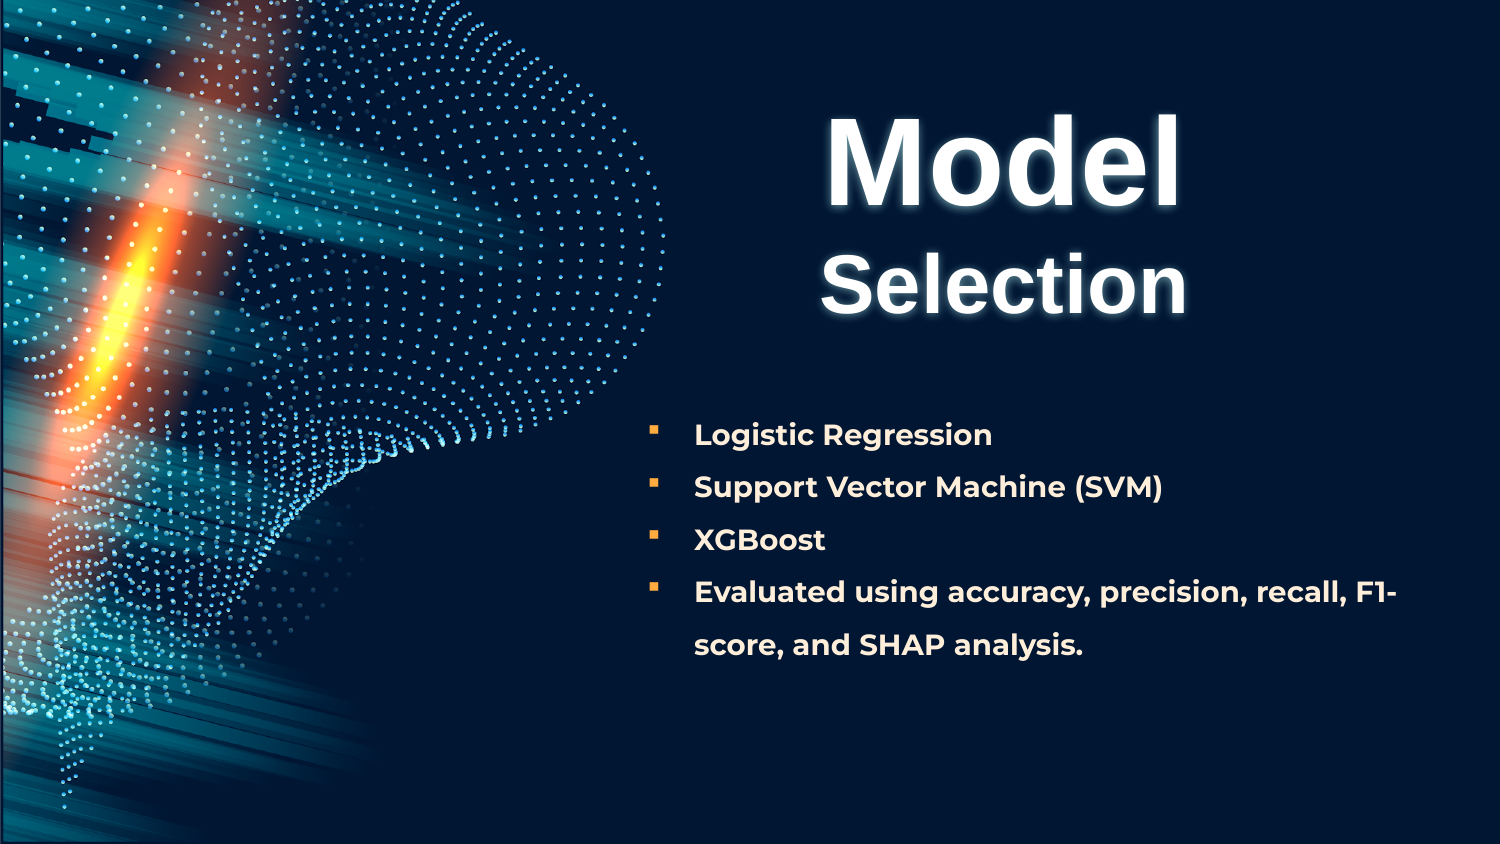

# Model Selection
Logistic Regression
Support Vector Machine (SVM)
XGBoost
Evaluated using accuracy, precision, recall, F1-score, and SHAP analysis.